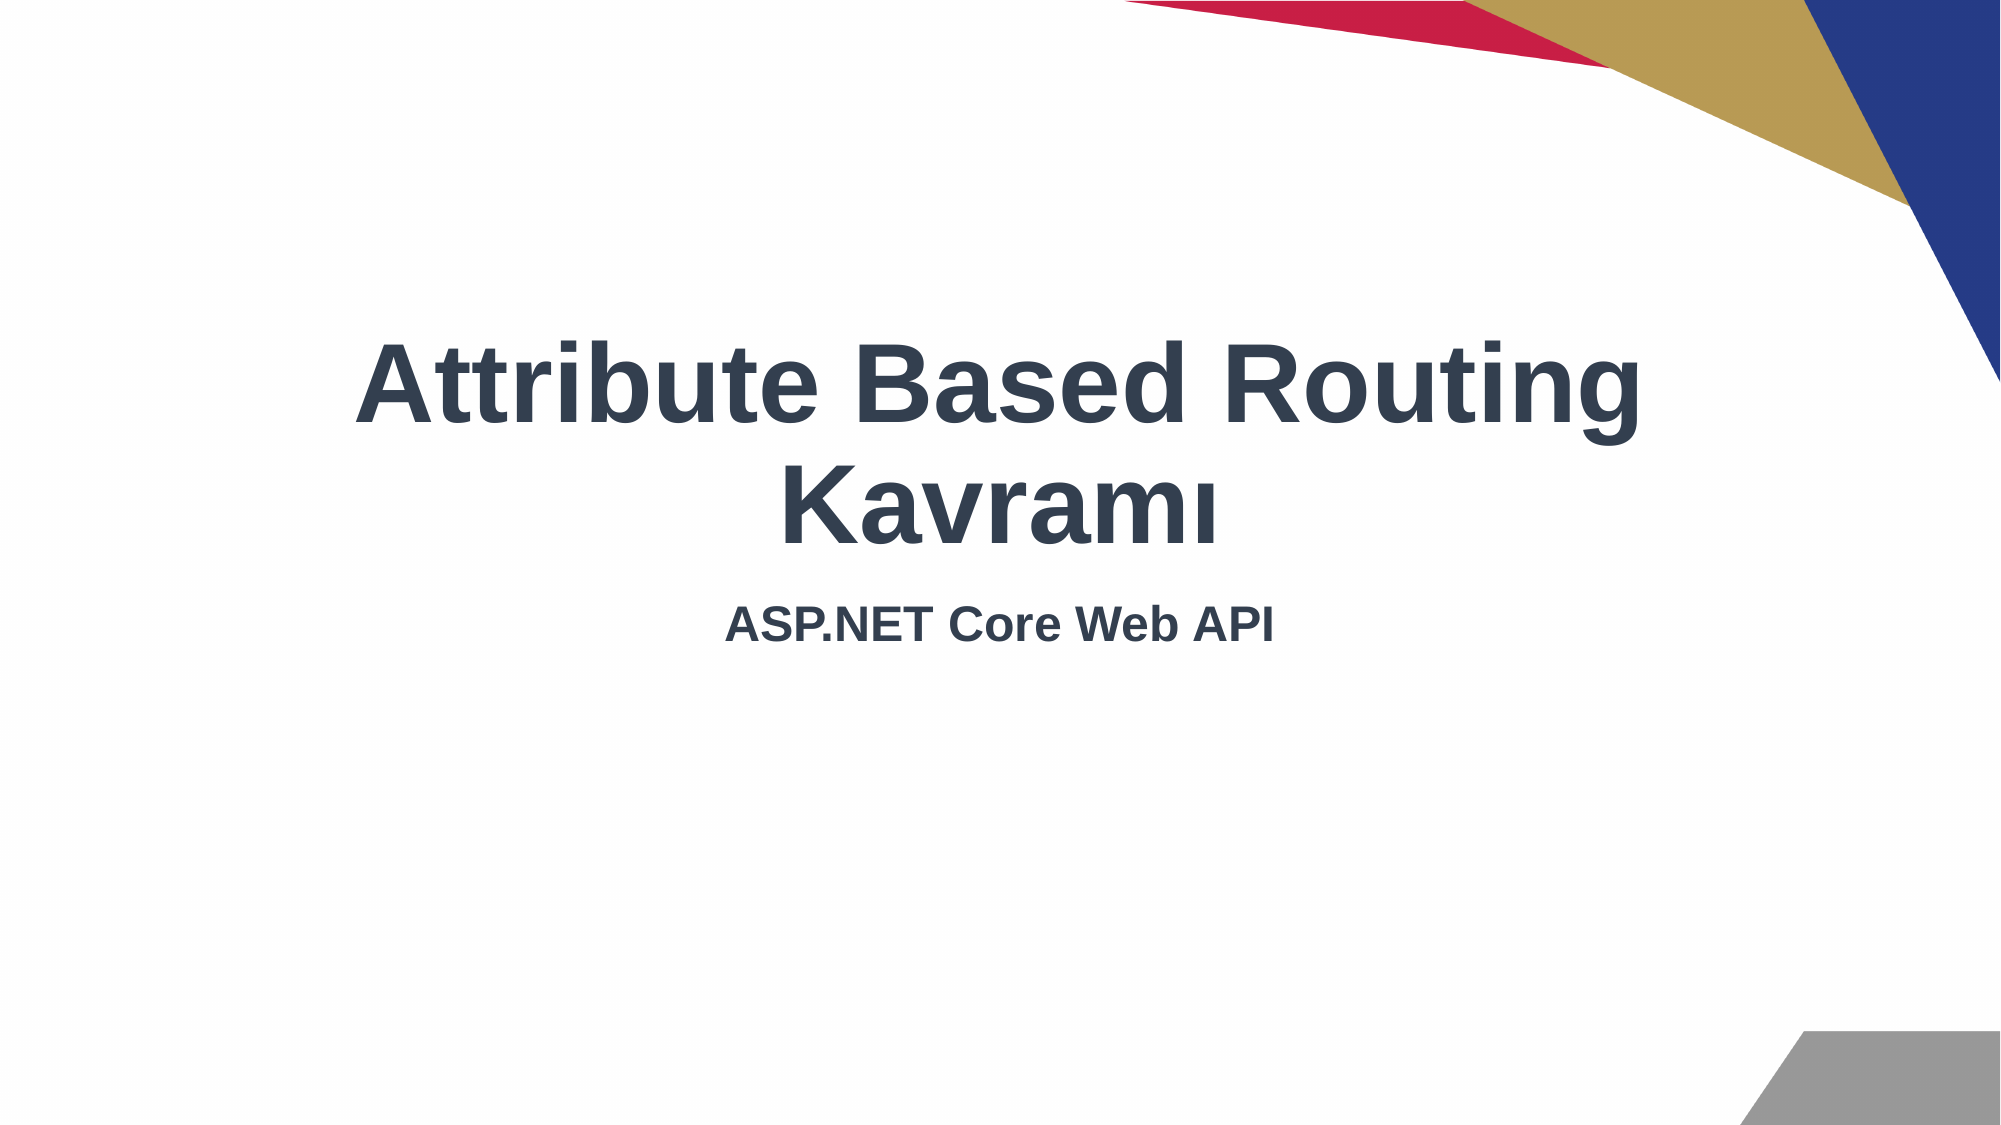

# Attribute Based Routing Kavramı
ASP.NET Core Web API